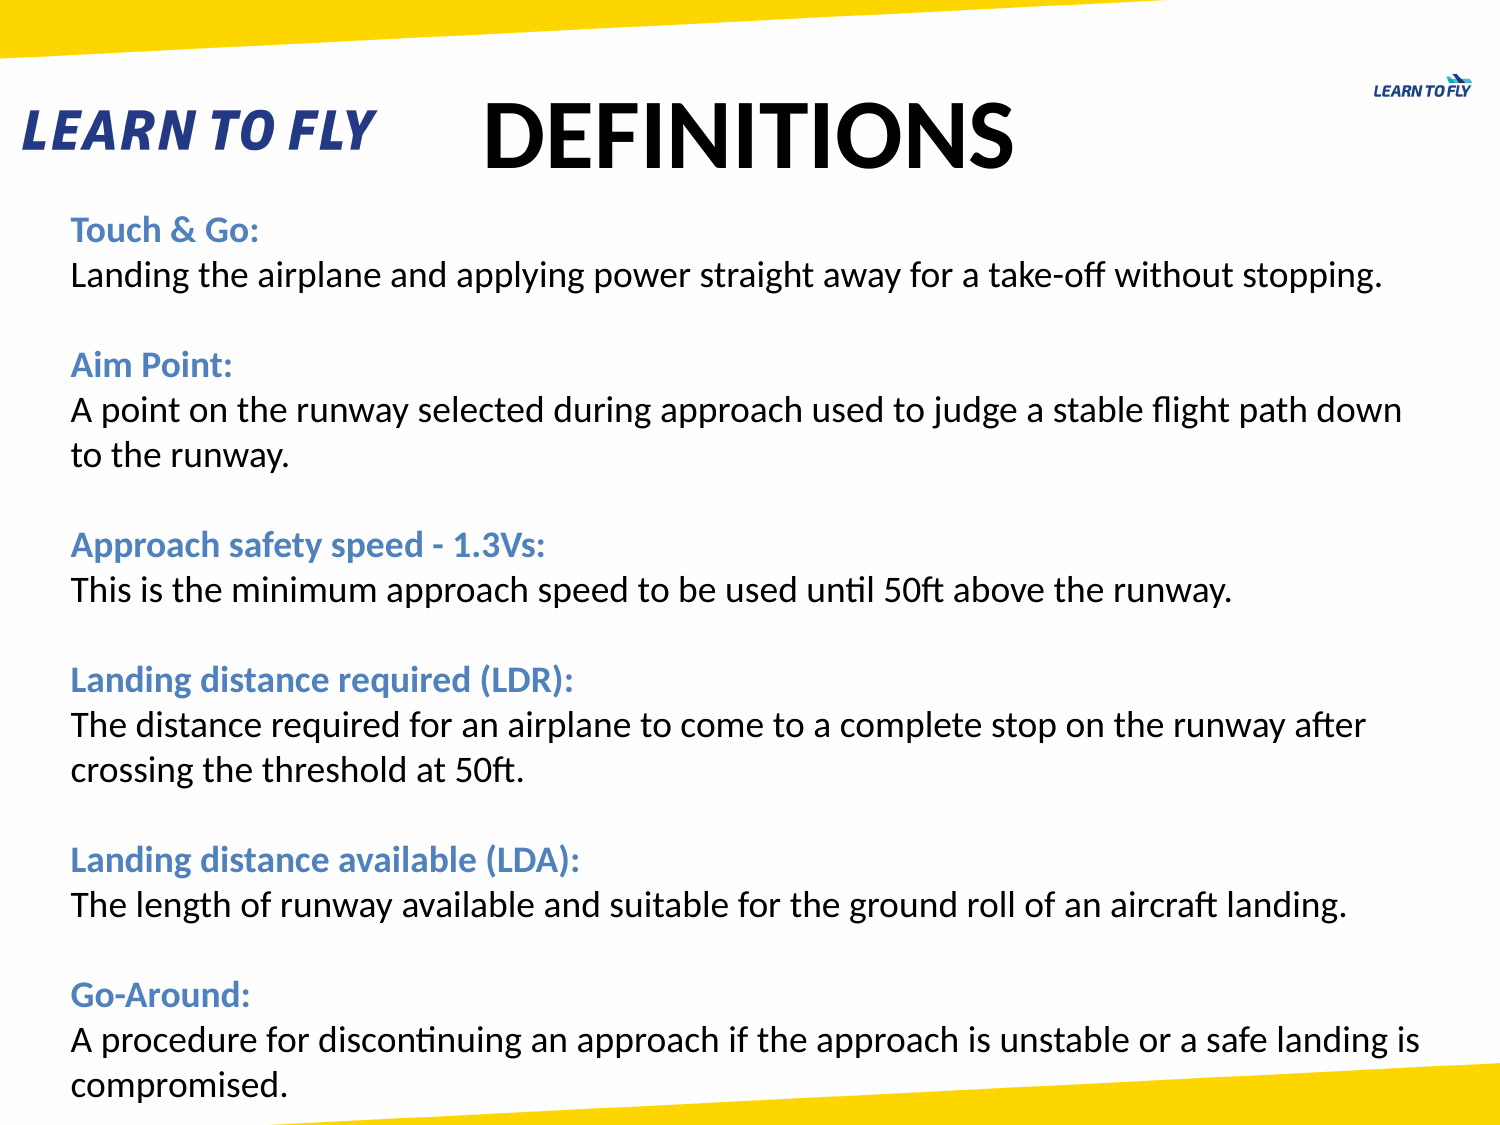

DEFINITIONS
Touch & Go:
Landing the airplane and applying power straight away for a take-off without stopping.

Aim Point:
A point on the runway selected during approach used to judge a stable flight path down to the runway.

Approach safety speed - 1.3Vs:
This is the minimum approach speed to be used until 50ft above the runway.

Landing distance required (LDR):
The distance required for an airplane to come to a complete stop on the runway after crossing the threshold at 50ft.

Landing distance available (LDA):
The length of runway available and suitable for the ground roll of an aircraft landing.

Go-Around:
A procedure for discontinuing an approach if the approach is unstable or a safe landing is compromised.